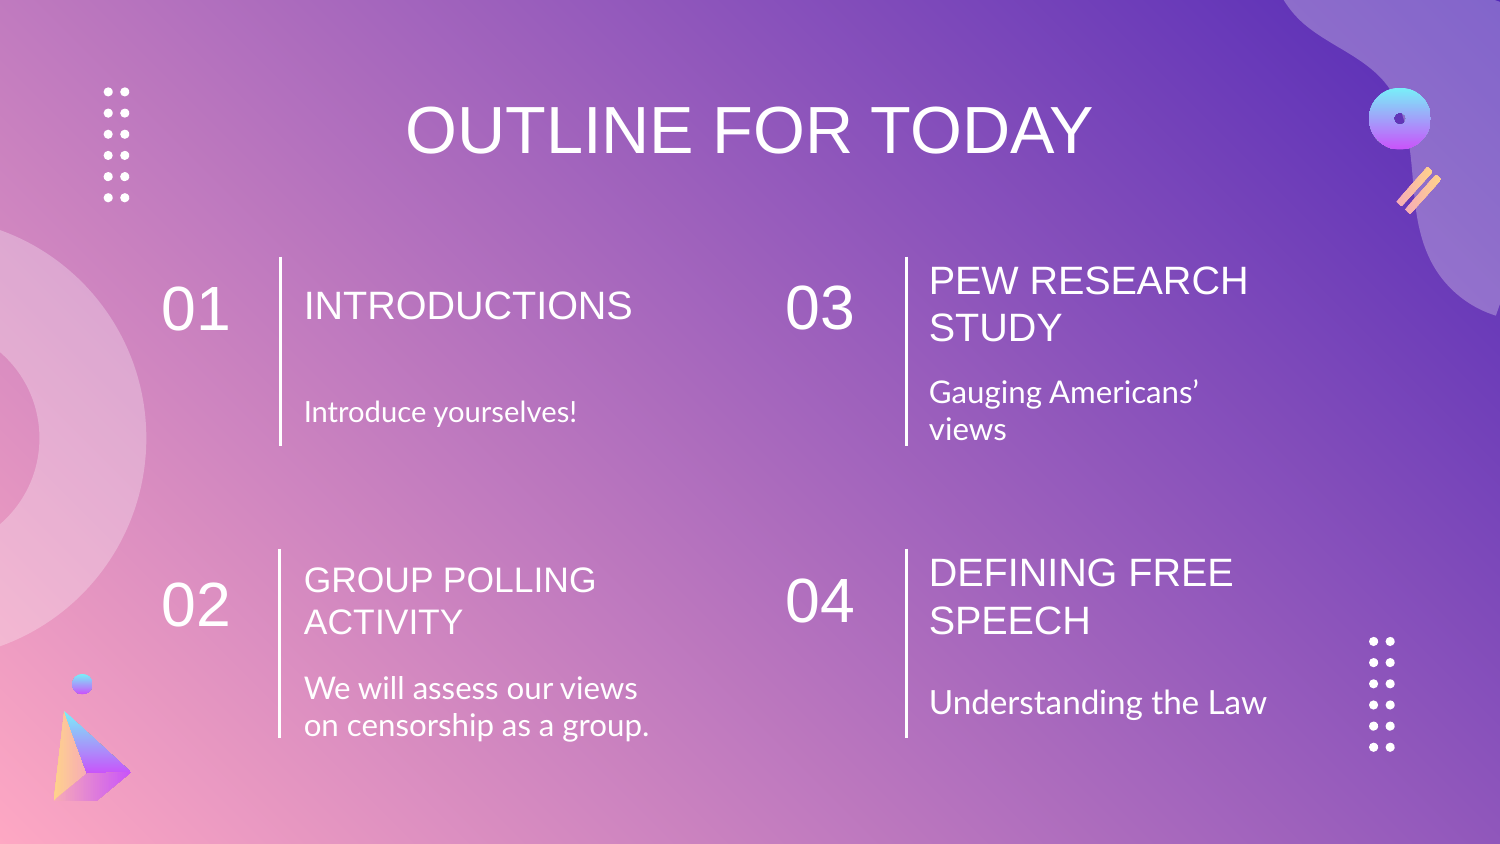

OUTLINE FOR TODAY

PEW RESEARCH STUDY
# INTRODUCTIONS
03
01
Gauging Americans’ views
Introduce yourselves!
DEFINING FREE SPEECH
GROUP POLLING ACTIVITY
04
02

Understanding the Law
We will assess our views on censorship as a group.